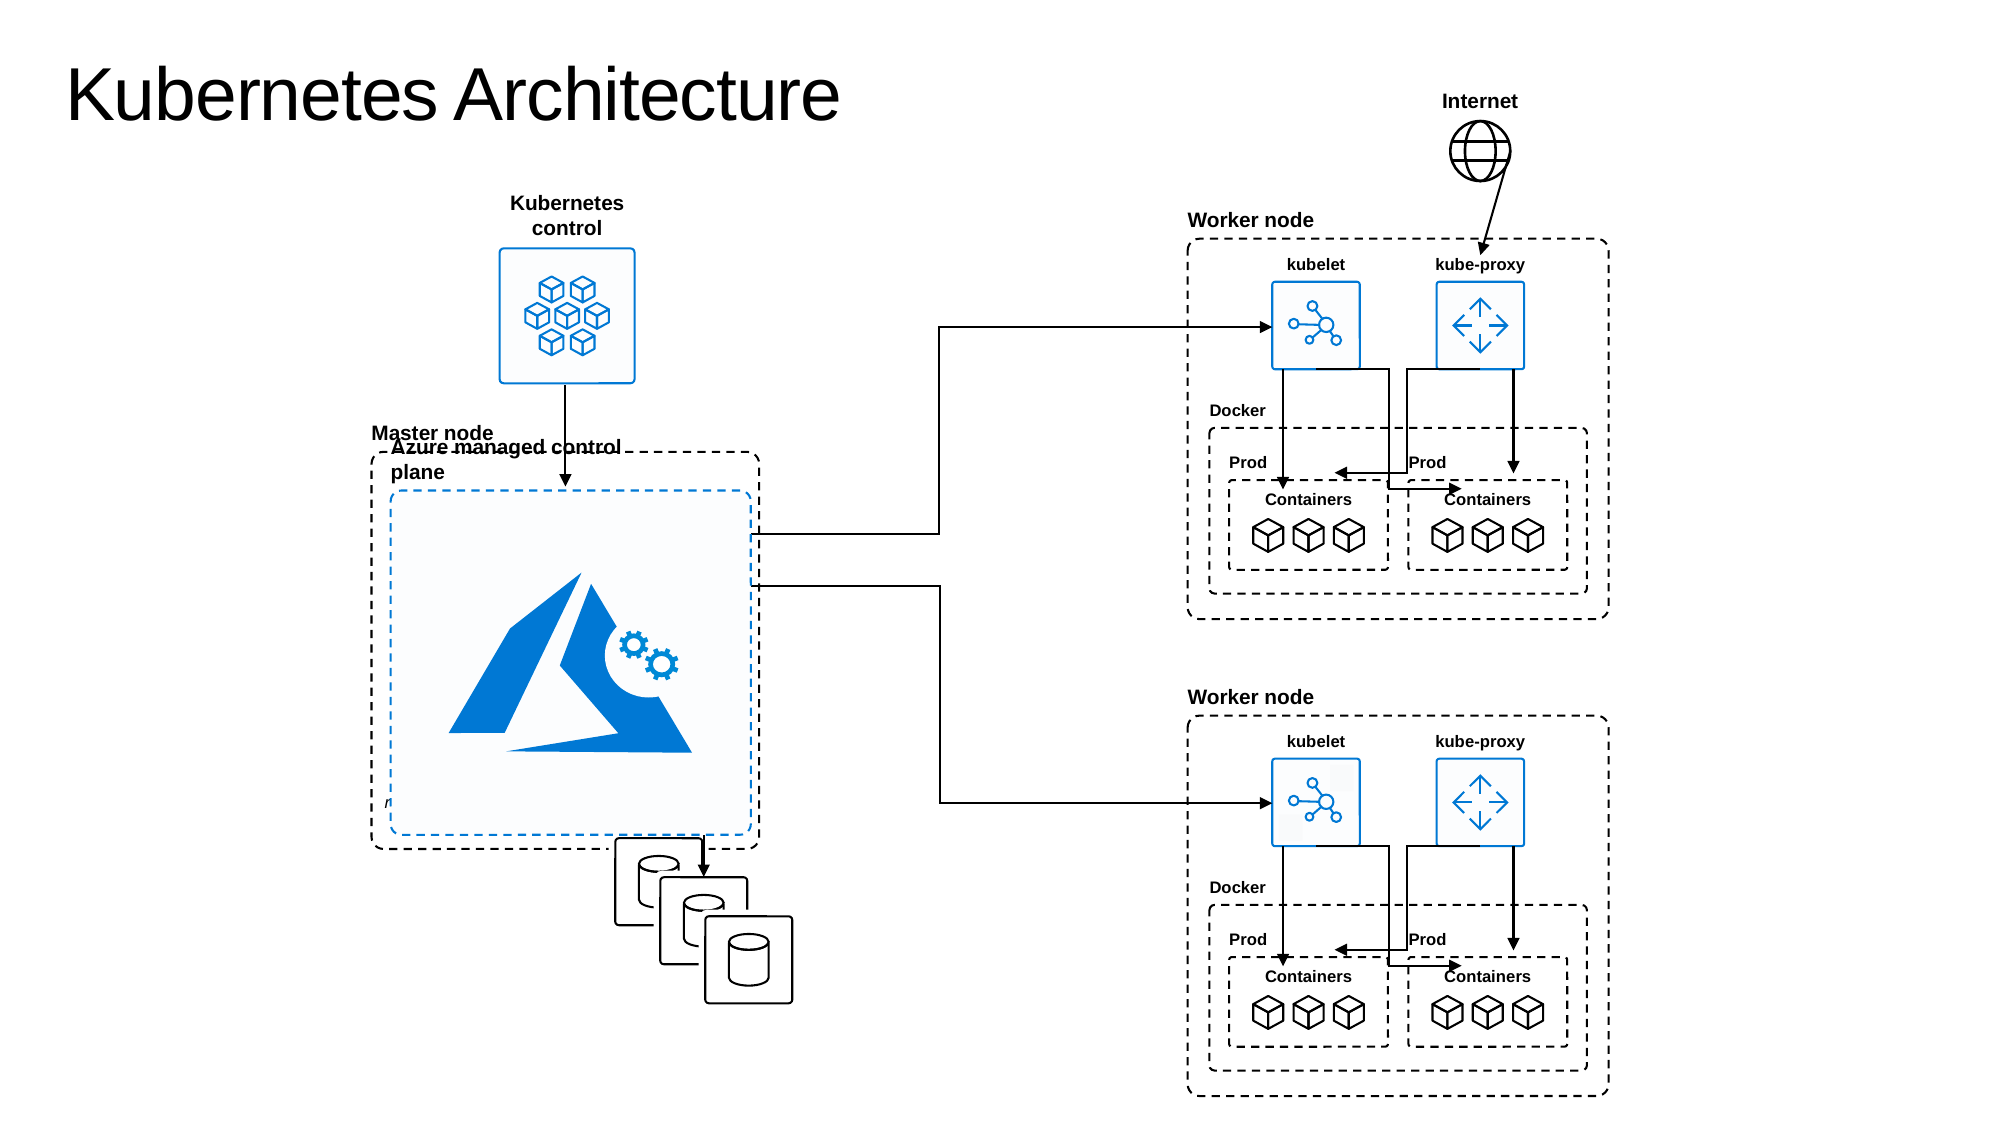

Kubernetes Architecture
Internet

Kubernetes control

Worker node

kubelet

kube-proxy

Docker

Prod
Prod

Containers
Containers

Master node

Azure managed control plane

API server

-controller-manager

replication, namespace, serviceaccounts, etc.
-scheduler

Worker node

kubelet

kube-proxy

etcd

Docker

Prod
Prod

Containers
Containers